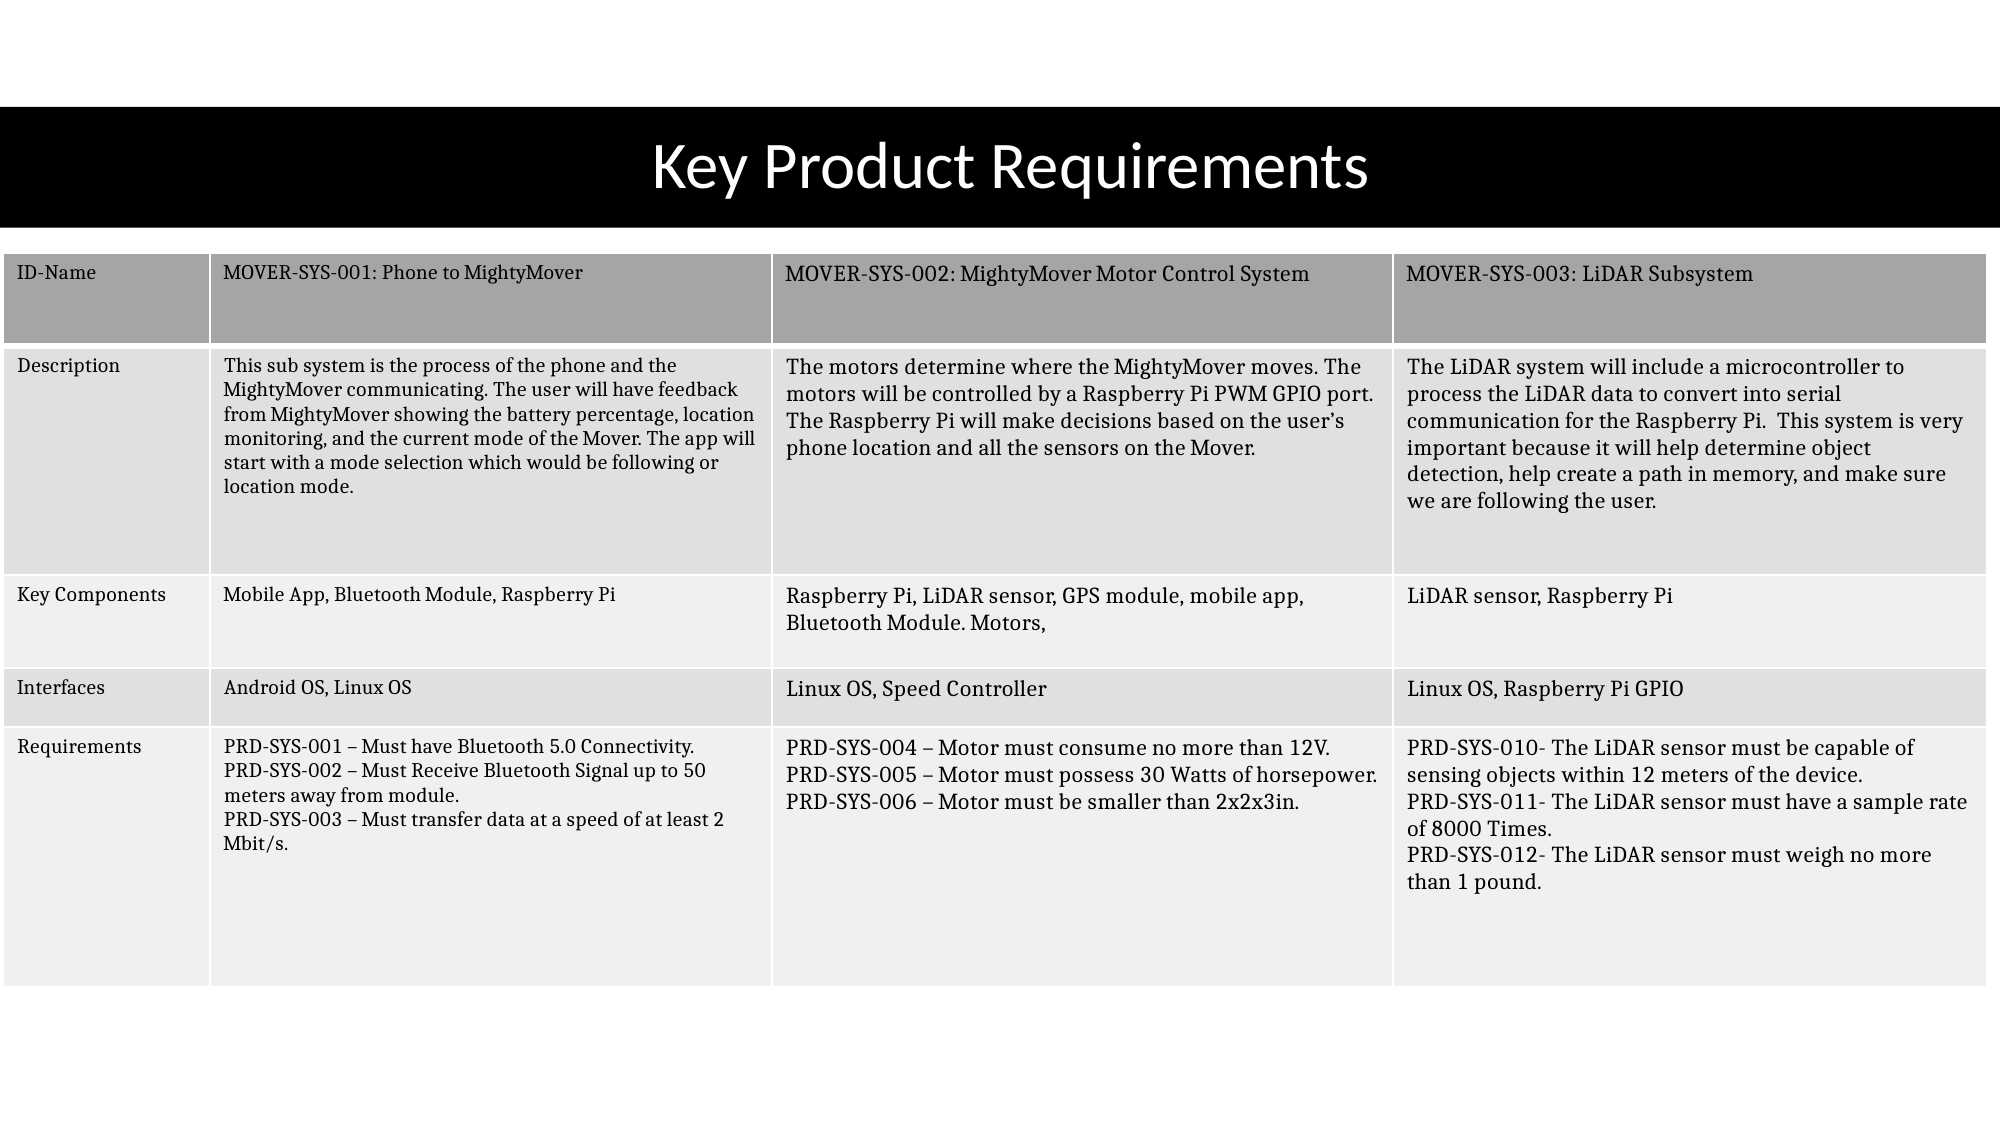

# Key Product Requirements

| ID-Name | MOVER-SYS-001: Phone to MightyMover | MOVER-SYS-002: MightyMover Motor Control System | MOVER-SYS-003: LiDAR Subsystem |
| --- | --- | --- | --- |
| Description | This sub system is the process of the phone and the MightyMover communicating. The user will have feedback from MightyMover showing the battery percentage, location monitoring, and the current mode of the Mover. The app will start with a mode selection which would be following or location mode. | The motors determine where the MightyMover moves. The motors will be controlled by a Raspberry Pi PWM GPIO port. The Raspberry Pi will make decisions based on the user’s phone location and all the sensors on the Mover. | The LiDAR system will include a microcontroller to process the LiDAR data to convert into serial communication for the Raspberry Pi.  This system is very important because it will help determine object detection, help create a path in memory, and make sure we are following the user. |
| Key Components | Mobile App, Bluetooth Module, Raspberry Pi | Raspberry Pi, LiDAR sensor, GPS module, mobile app, Bluetooth Module. Motors, | LiDAR sensor, Raspberry Pi |
| Interfaces | Android OS, Linux OS | Linux OS, Speed Controller | Linux OS, Raspberry Pi GPIO |
| Requirements | PRD-SYS-001 – Must have Bluetooth 5.0 Connectivity. PRD-SYS-002 – Must Receive Bluetooth Signal up to 50 meters away from module. PRD-SYS-003 – Must transfer data at a speed of at least 2 Mbit/s. | PRD-SYS-004 – Motor must consume no more than 12V. PRD-SYS-005 – Motor must possess 30 Watts of horsepower. PRD-SYS-006 – Motor must be smaller than 2x2x3in. | PRD-SYS-010- The LiDAR sensor must be capable of sensing objects within 12 meters of the device. PRD-SYS-011- The LiDAR sensor must have a sample rate of 8000 Times. PRD-SYS-012- The LiDAR sensor must weigh no more than 1 pound. |